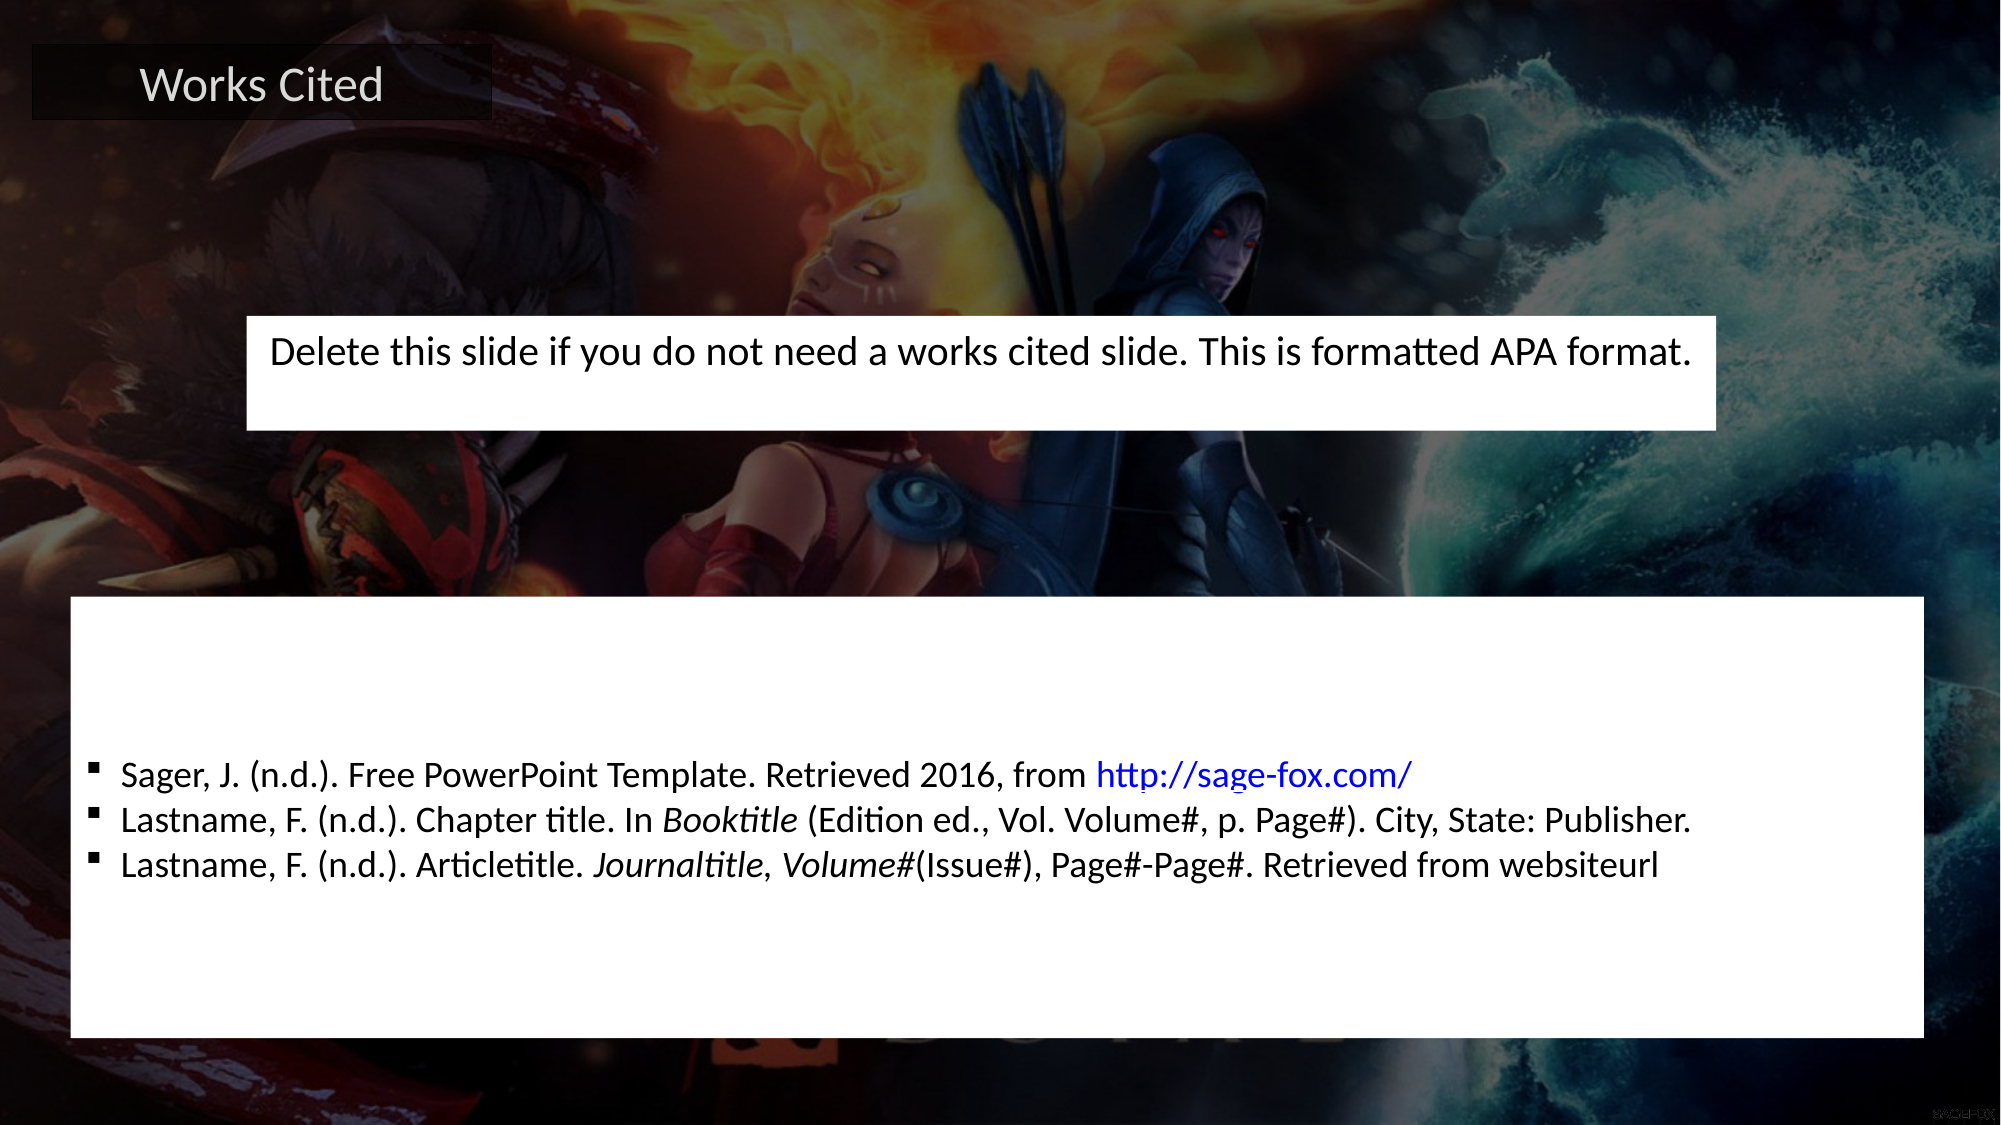

Works Cited
Delete this slide if you do not need a works cited slide. This is formatted APA format.
Sager, J. (n.d.). Free PowerPoint Template. Retrieved 2016, from http://sage-fox.com/
Lastname, F. (n.d.). Chapter title. In Booktitle (Edition ed., Vol. Volume#, p. Page#). City, State: Publisher.
Lastname, F. (n.d.). Articletitle. Journaltitle, Volume#(Issue#), Page#-Page#. Retrieved from websiteurl